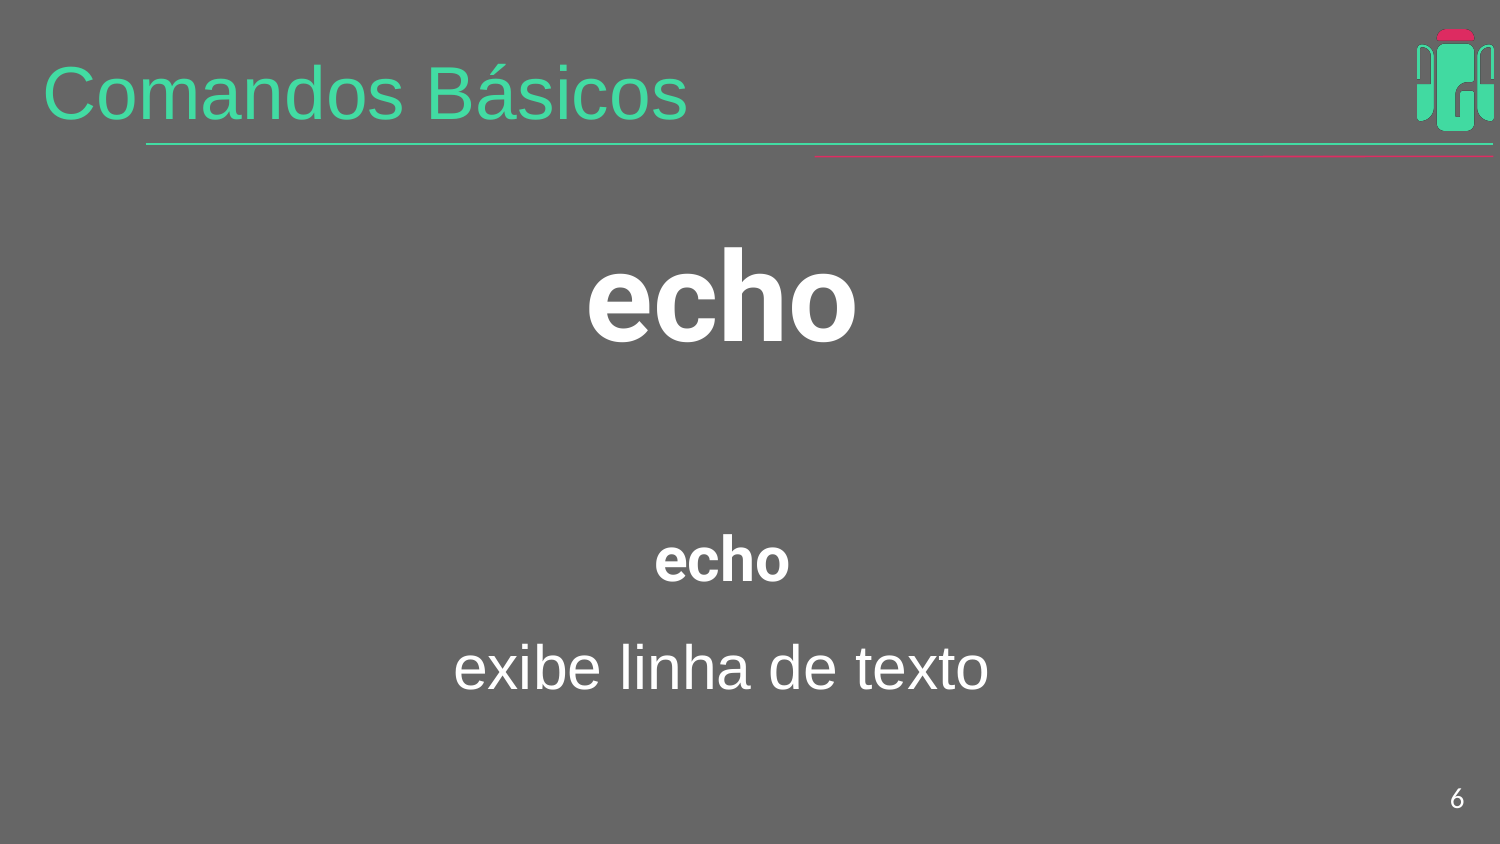

# Comandos Básicos
echo

echo
exibe linha de texto
6